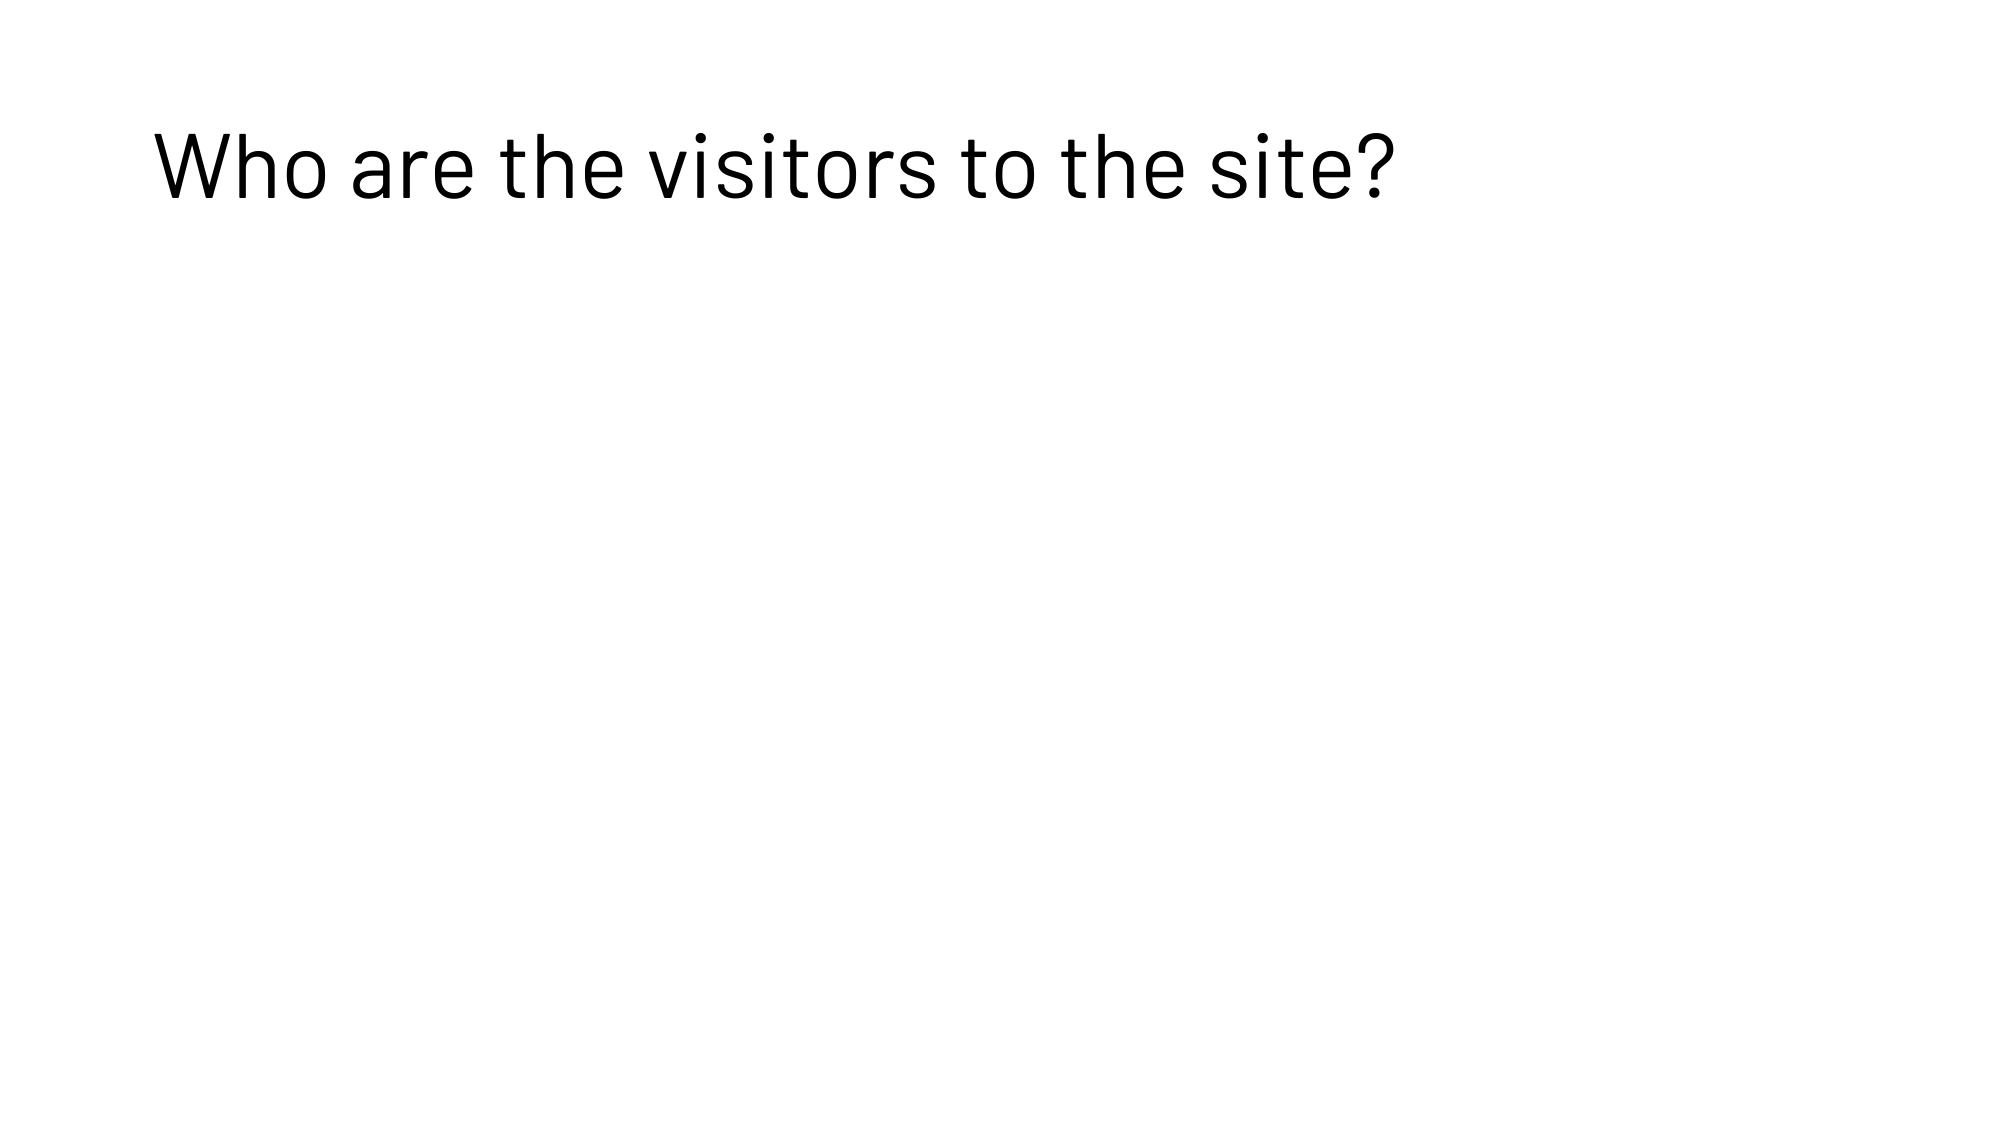

# Who are the visitors to the site?